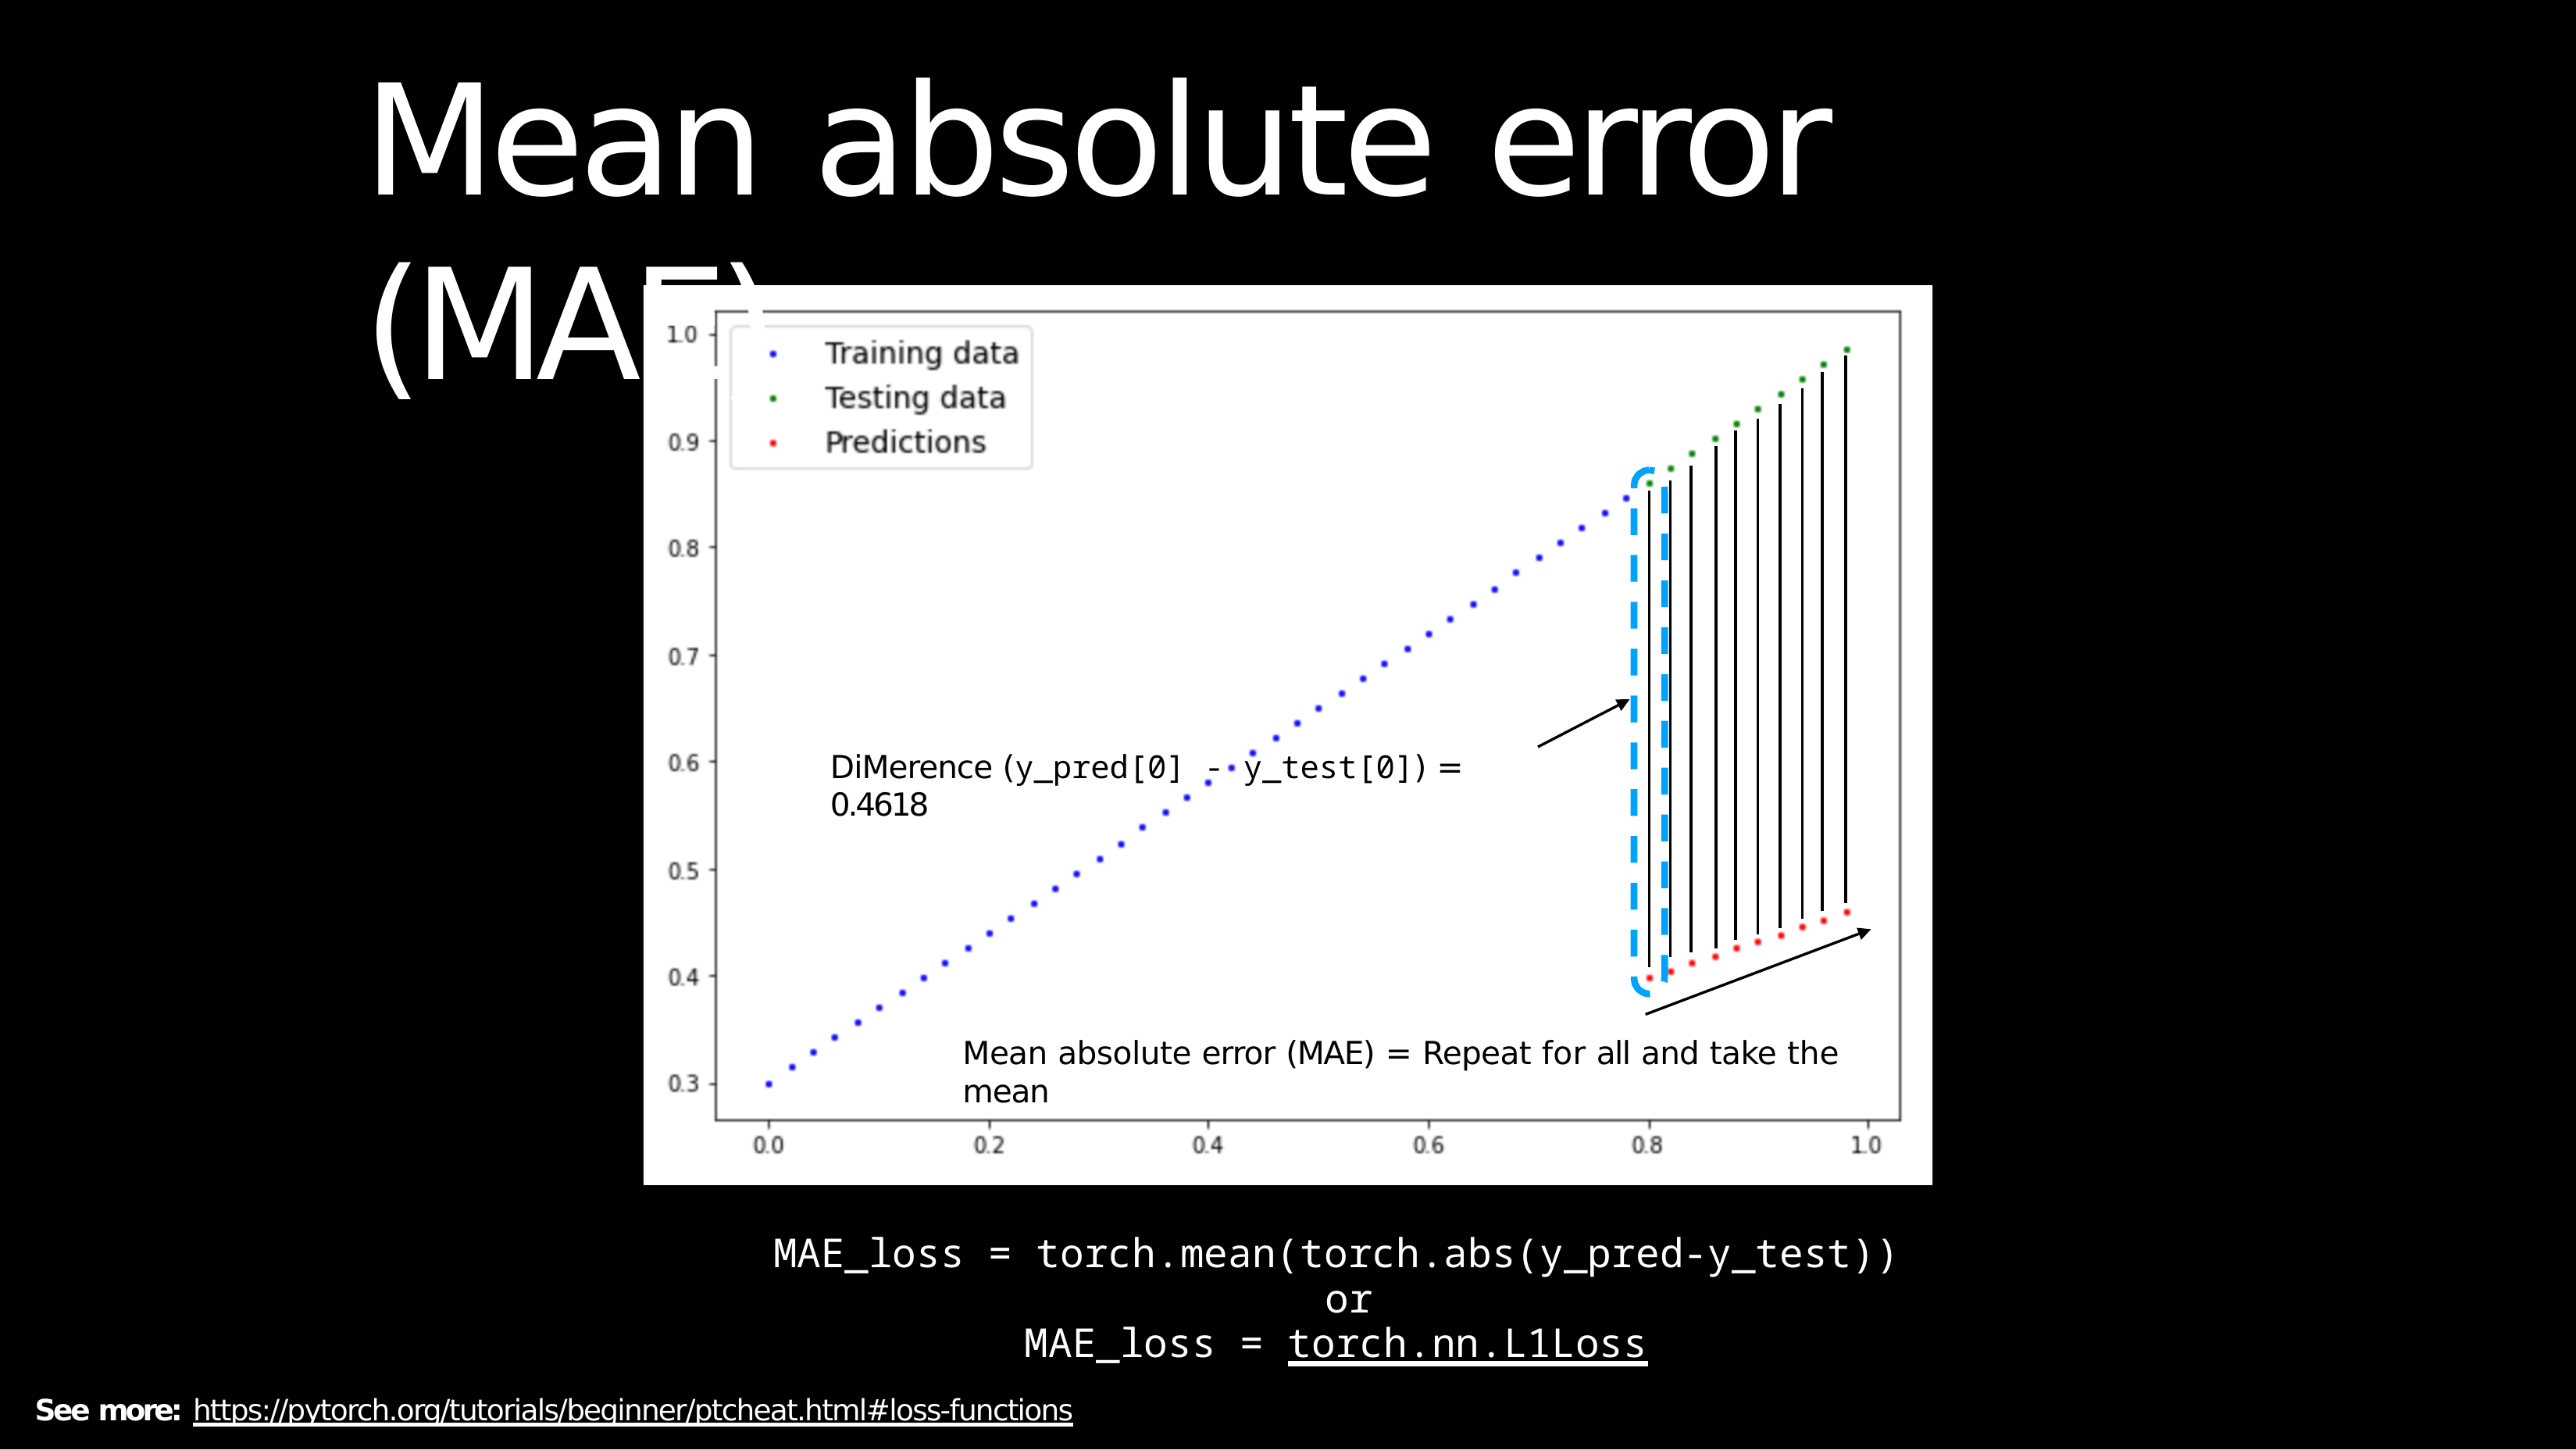

# Mean absolute error (MAE)

DiMerence (y_pred[0] - y_test[0]) = 0.4618
Mean absolute error (MAE) = Repeat for all and take the mean
MAE_loss = torch.mean(torch.abs(y_pred-y_test))  or
MAE_loss = torch.nn.L1Loss
See more: https://pytorch.org/tutorials/beginner/ptcheat.html#loss-functions